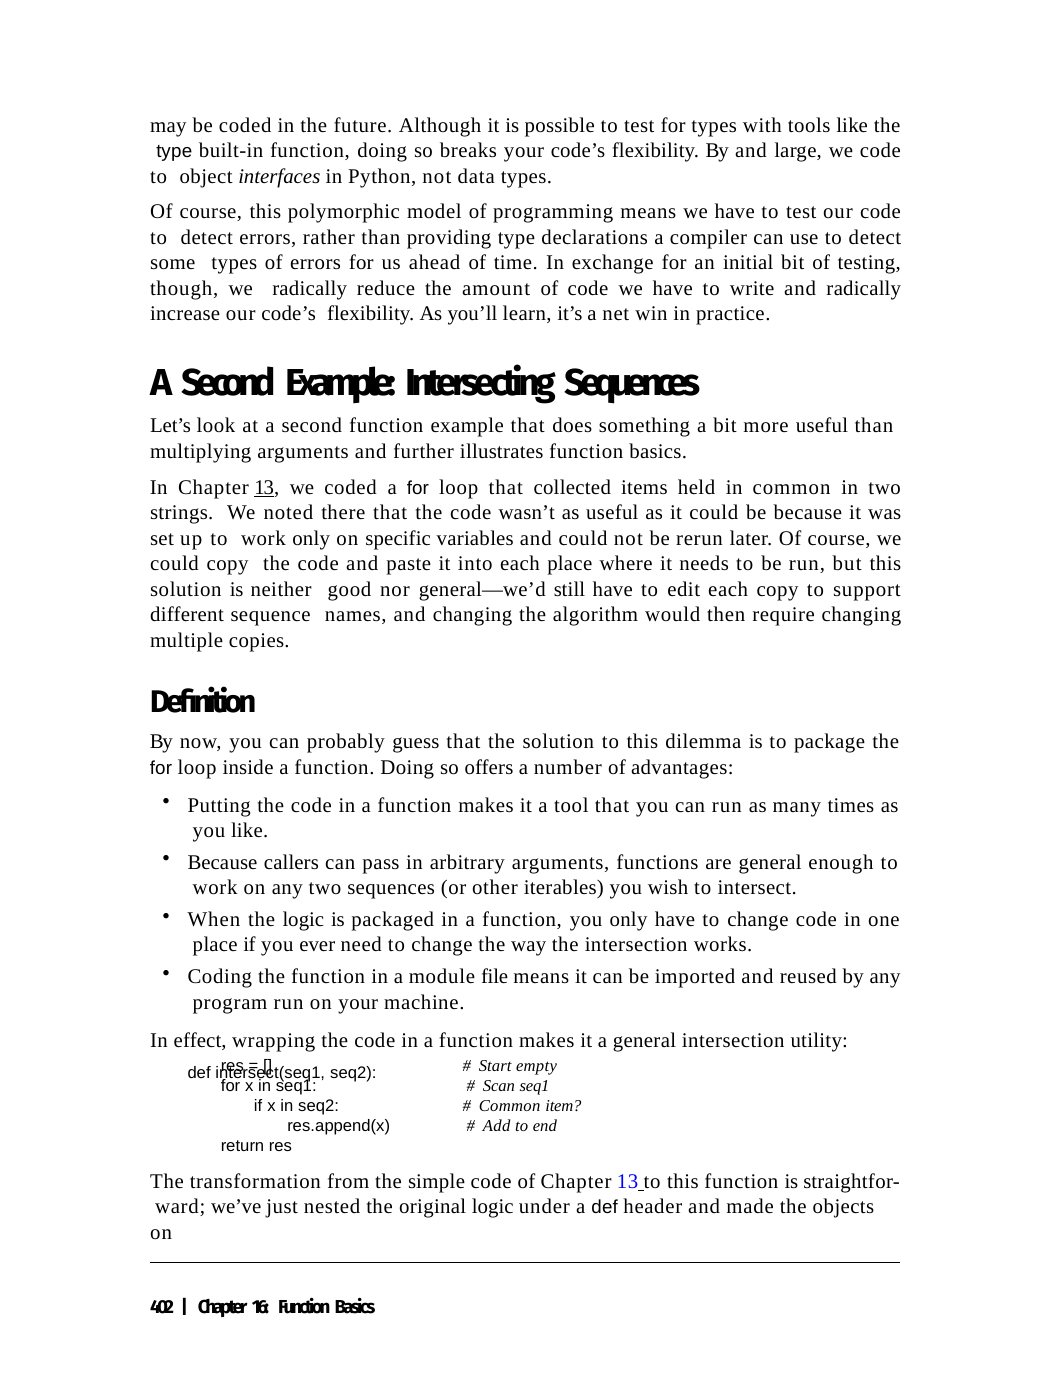

may be coded in the future. Although it is possible to test for types with tools like the  type built-in function, doing so breaks your code’s flexibility. By and large, we code to  object interfaces in Python, not data types.
Of course, this polymorphic model of programming means we have to test our code to  detect errors, rather than providing type declarations a compiler can use to detect some  types of errors for us ahead of time. In exchange for an initial bit of testing, though, we  radically reduce the amount of code we have to write and radically increase our code’s  flexibility. As you’ll learn, it’s a net win in practice.

A Second Example: Intersecting Sequences
Let’s look at a second function example that does something a bit more useful than  multiplying arguments and further illustrates function basics.
In Chapter 13, we coded a for loop that collected items held in common in two strings.  We noted there that the code wasn’t as useful as it could be because it was set up to  work only on specific variables and could not be rerun later. Of course, we could copy  the code and paste it into each place where it needs to be run, but this solution is neither  good nor general—we’d still have to edit each copy to support different sequence  names, and changing the algorithm would then require changing multiple copies.

Definition
By now, you can probably guess that the solution to this dilemma is to package the
for loop inside a function. Doing so offers a number of advantages:
Putting the code in a function makes it a tool that you can run as many times as  you like.
Because callers can pass in arbitrary arguments, functions are general enough to  work on any two sequences (or other iterables) you wish to intersect.
When the logic is packaged in a function, you only have to change code in one  place if you ever need to change the way the intersection works.
Coding the function in a module file means it can be imported and reused by any  program run on your machine.
In effect, wrapping the code in a function makes it a general intersection utility:
def intersect(seq1, seq2):
res = []
for x in seq1:
if x in seq2:
res.append(x)  return res
# Start empty  # Scan seq1
# Common item?  # Add to end
The transformation from the simple code of Chapter 13 to this function is straightfor-  ward; we’ve just nested the original logic under a def header and made the objects on

402  |  Chapter 16:  Function Basics